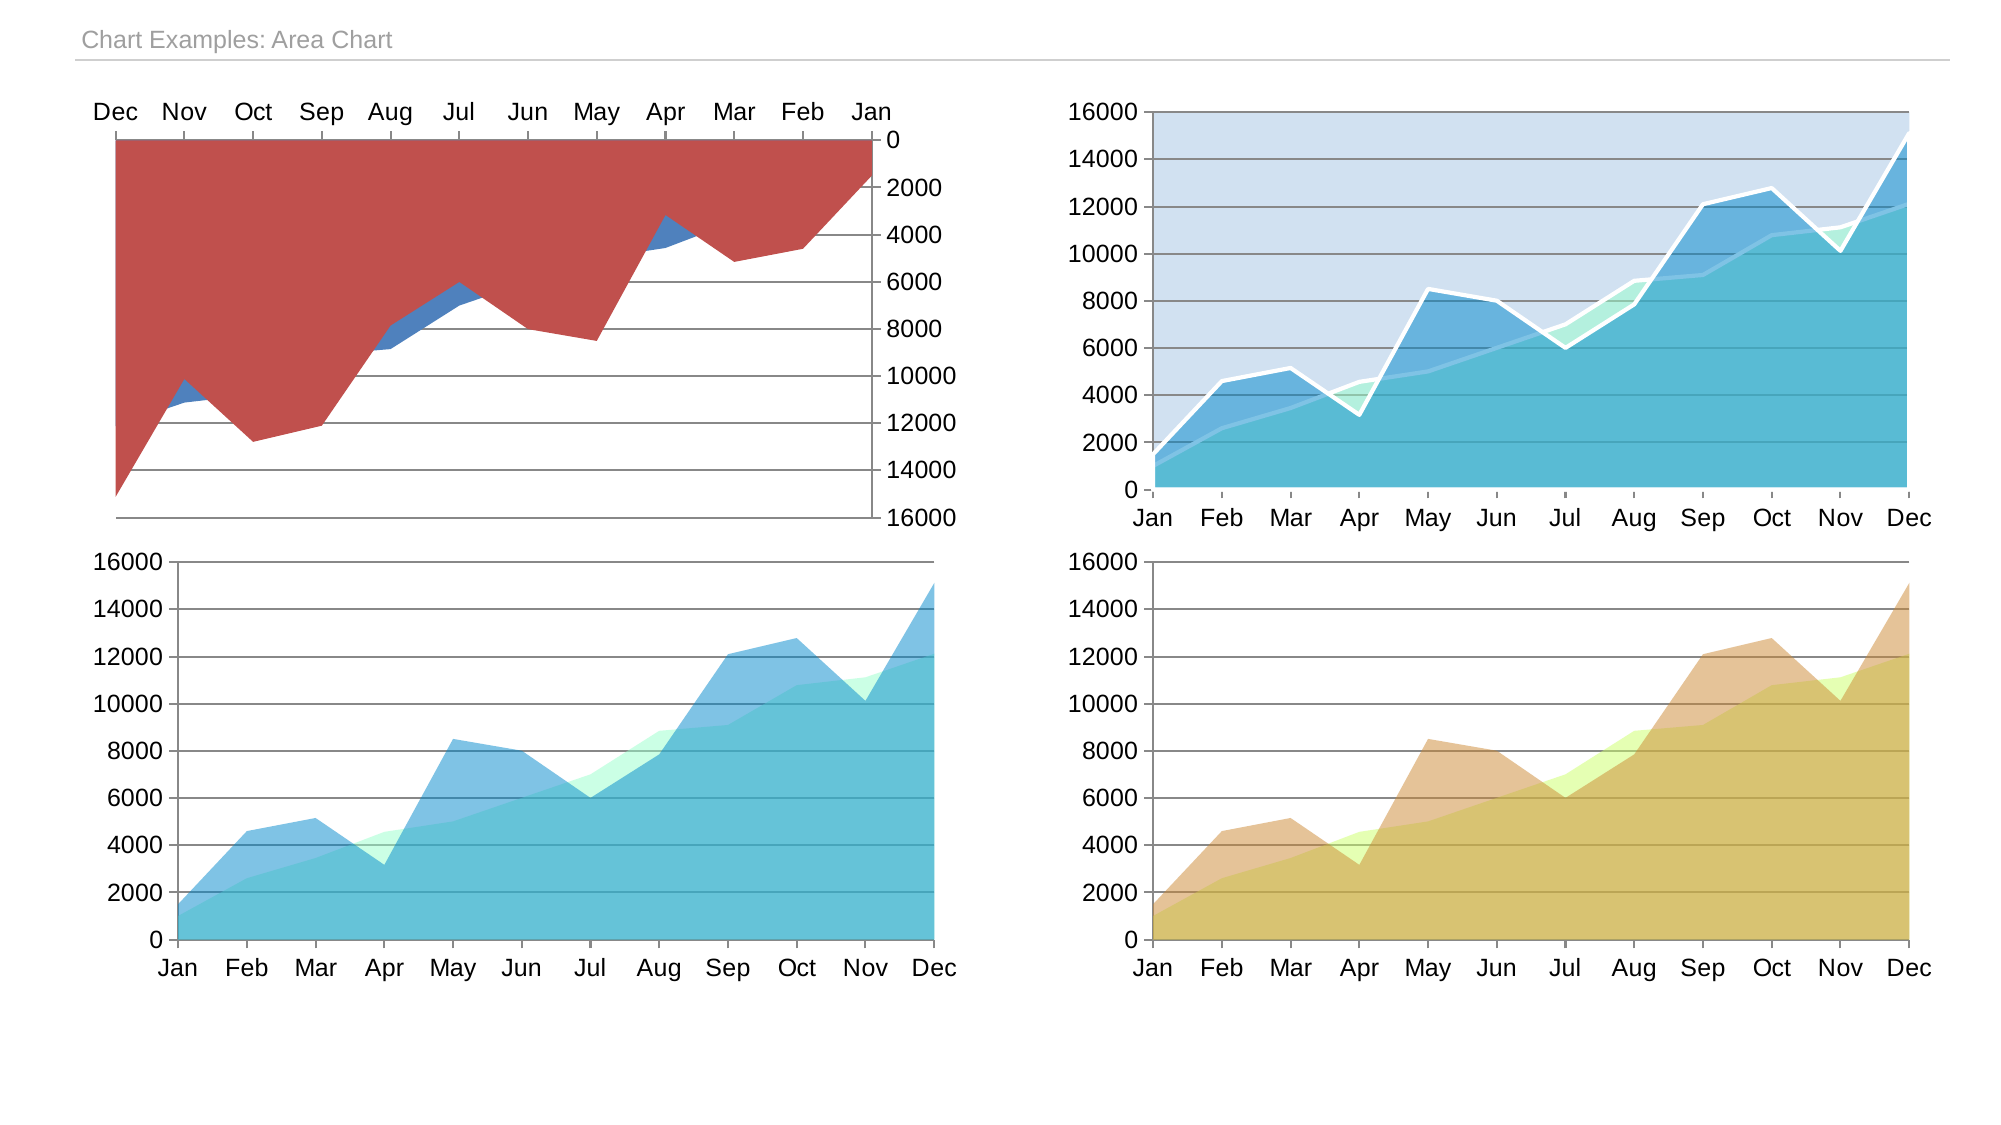

| Chart Examples: Area Chart |
| --- |

### Chart

| Category | Actual Sales | Proj Sales |
|---|---|---|
| Jan | 1500.0 | 1000.0 |
| Feb | 4600.0 | 2600.0 |
| Mar | 5156.0 | 3456.0 |
| Apr | 3167.0 | 4567.0 |
| May | 8510.0 | 5010.0 |
| Jun | 8009.0 | 6009.0 |
| Jul | 6006.0 | 7006.0 |
| Aug | 7855.0 | 8855.0 |
| Sep | 12102.0 | 9102.0 |
| Oct | 12789.0 | 10789.0 |
| Nov | 10123.0 | 11123.0 |
| Dec | 15121.0 | 12121.0 |

### Chart

| Category | Actual Sales | Proj Sales |
|---|---|---|
| Jan | 1500.0 | 1000.0 |
| Feb | 4600.0 | 2600.0 |
| Mar | 5156.0 | 3456.0 |
| Apr | 3167.0 | 4567.0 |
| May | 8510.0 | 5010.0 |
| Jun | 8009.0 | 6009.0 |
| Jul | 6006.0 | 7006.0 |
| Aug | 7855.0 | 8855.0 |
| Sep | 12102.0 | 9102.0 |
| Oct | 12789.0 | 10789.0 |
| Nov | 10123.0 | 11123.0 |
| Dec | 15121.0 | 12121.0 |

### Chart

| Category | Actual Sales | Proj Sales |
|---|---|---|
| Jan | 1500.0 | 1000.0 |
| Feb | 4600.0 | 2600.0 |
| Mar | 5156.0 | 3456.0 |
| Apr | 3167.0 | 4567.0 |
| May | 8510.0 | 5010.0 |
| Jun | 8009.0 | 6009.0 |
| Jul | 6006.0 | 7006.0 |
| Aug | 7855.0 | 8855.0 |
| Sep | 12102.0 | 9102.0 |
| Oct | 12789.0 | 10789.0 |
| Nov | 10123.0 | 11123.0 |
| Dec | 15121.0 | 12121.0 |

### Chart

| Category | Actual Sales | Proj Sales |
|---|---|---|
| Jan | 1500.0 | 1000.0 |
| Feb | 4600.0 | 2600.0 |
| Mar | 5156.0 | 3456.0 |
| Apr | 3167.0 | 4567.0 |
| May | 8510.0 | 5010.0 |
| Jun | 8009.0 | 6009.0 |
| Jul | 6006.0 | 7006.0 |
| Aug | 7855.0 | 8855.0 |
| Sep | 12102.0 | 9102.0 |
| Oct | 12789.0 | 10789.0 |
| Nov | 10123.0 | 11123.0 |
| Dec | 15121.0 | 12121.0 |